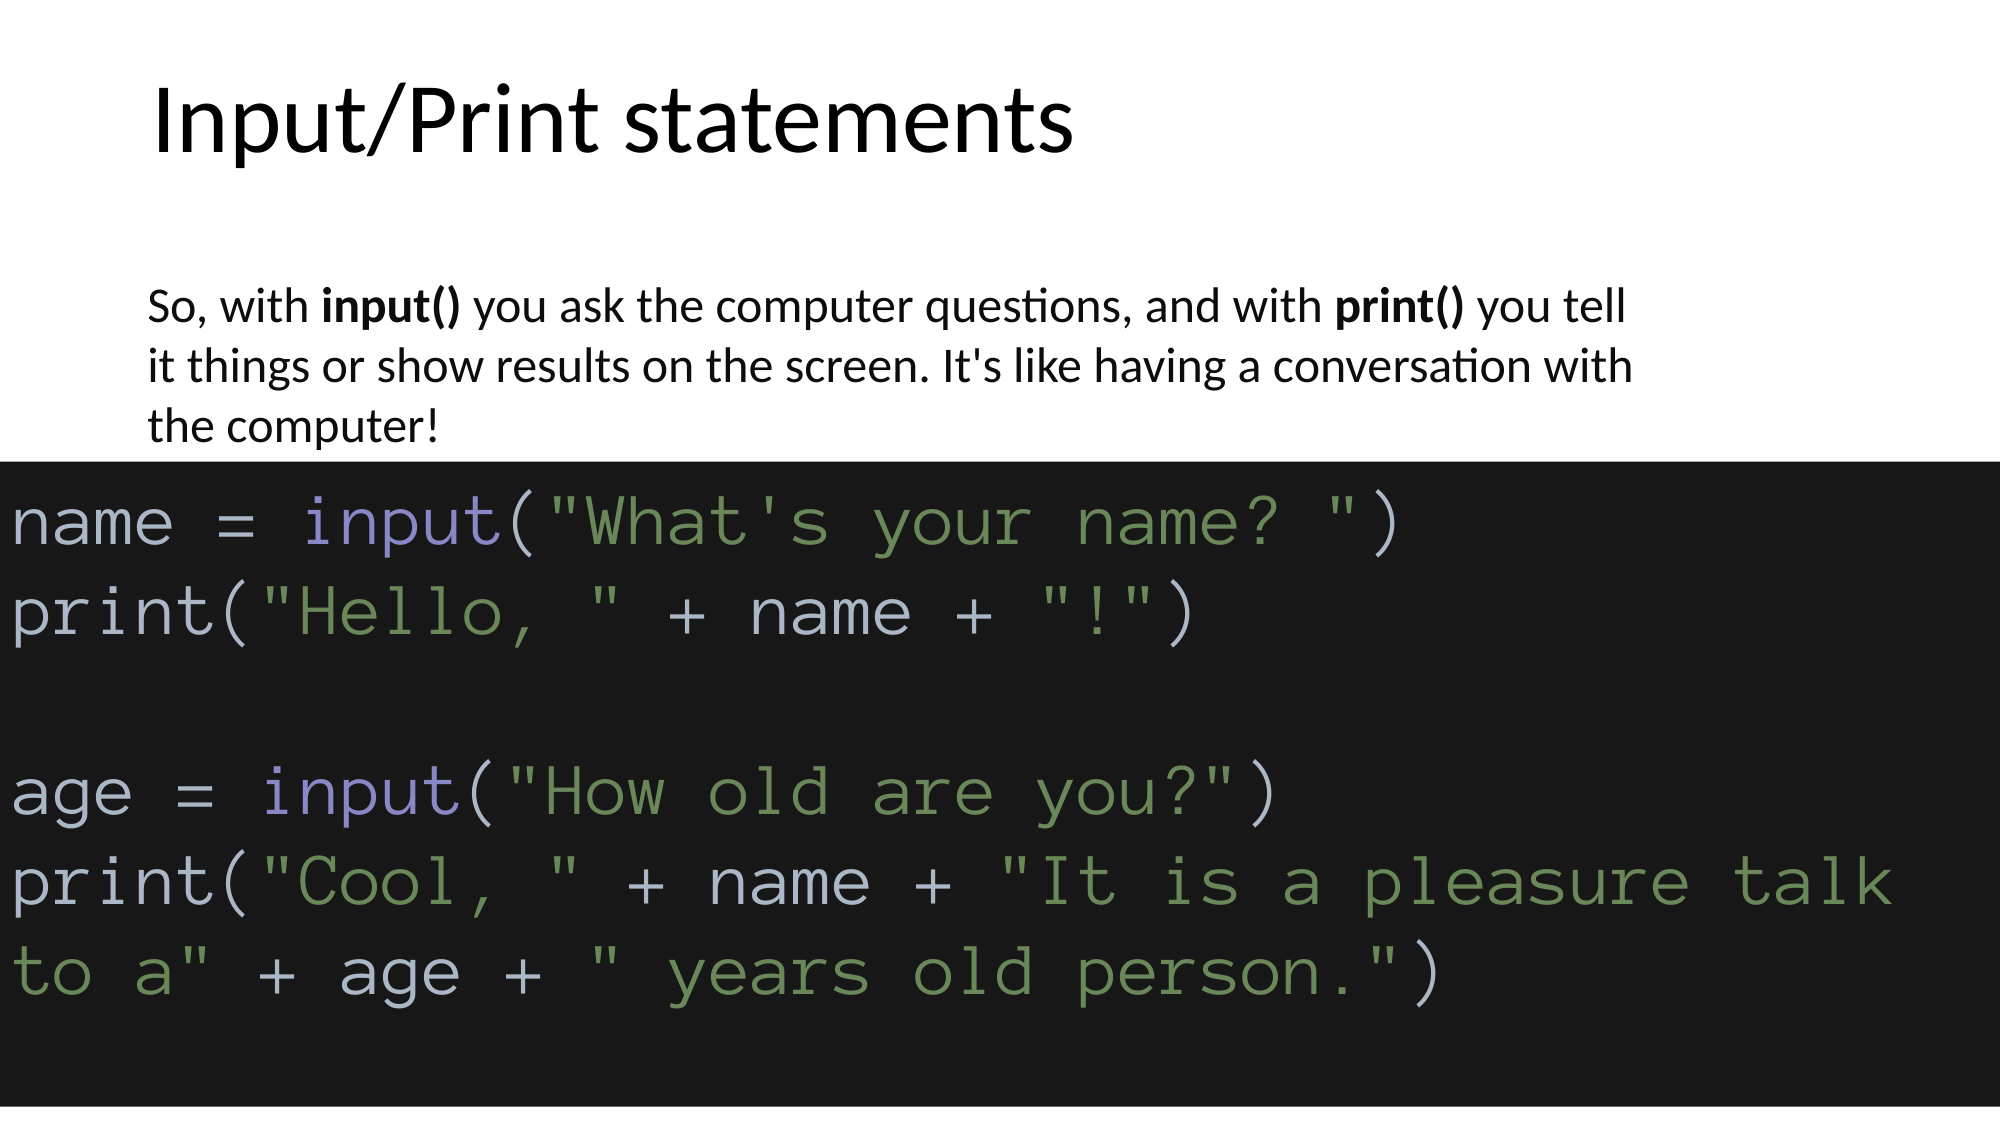

# Input/Print statements
So, with input() you ask the computer questions, and with print() you tell it things or show results on the screen. It's like having a conversation with the computer!
name = input("What's your name? ")
print("Hello, " + name + "!")
age = input("How old are you?")
print("Cool, " + name + "It is a pleasure talk to a" + age + " years old person.")